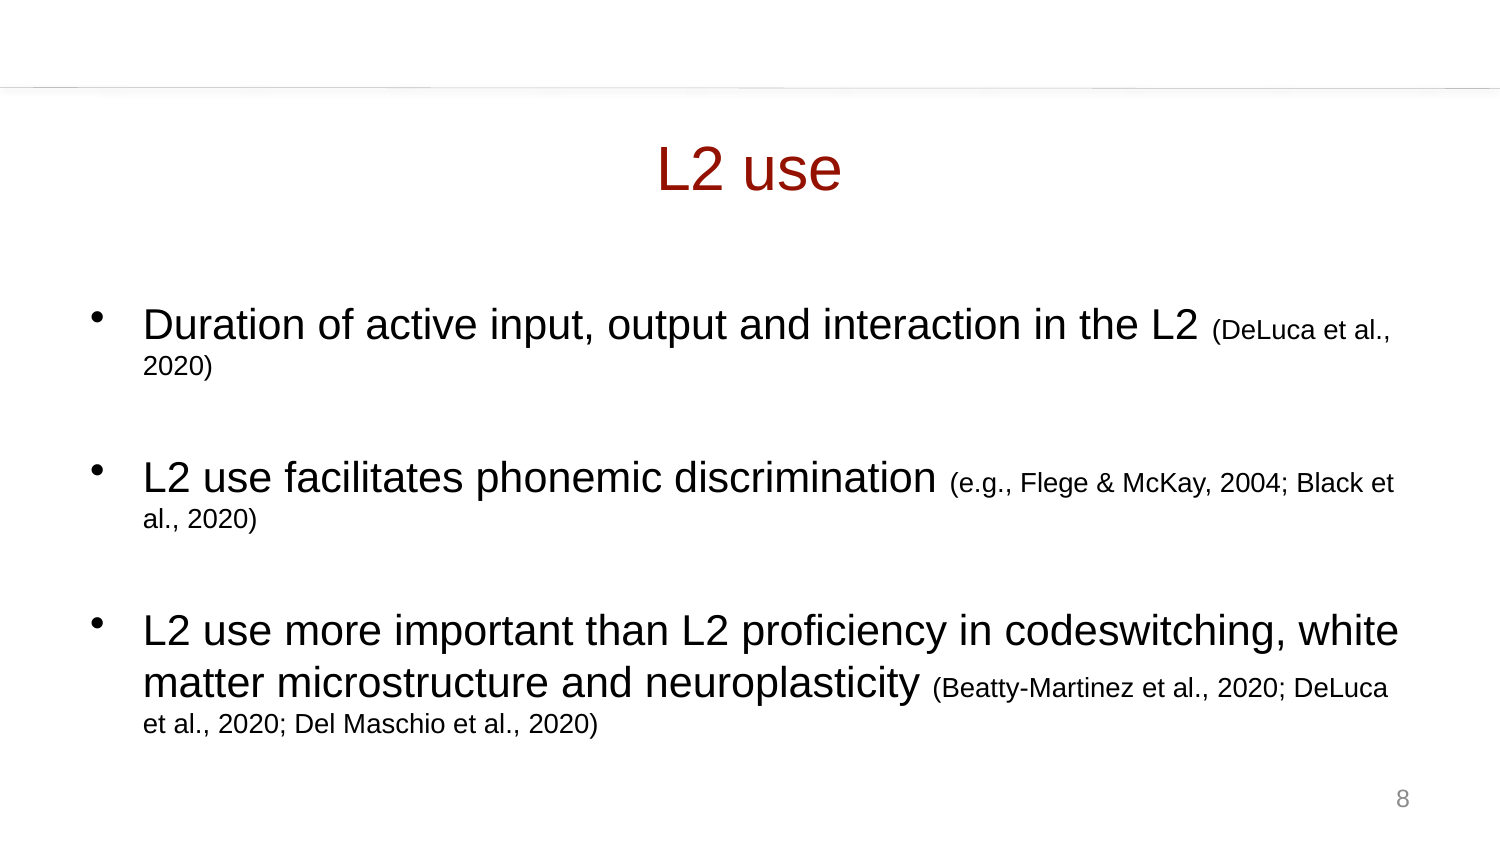

# L2 use

Duration of active input, output and interaction in the L2 (DeLuca et al., 2020)

L2 use facilitates phonemic discrimination (e.g., Flege & McKay, 2004; Black et al., 2020)

L2 use more important than L2 proficiency in codeswitching, white matter microstructure and neuroplasticity (Beatty-Martinez et al., 2020; DeLuca et al., 2020; Del Maschio et al., 2020)

8
8